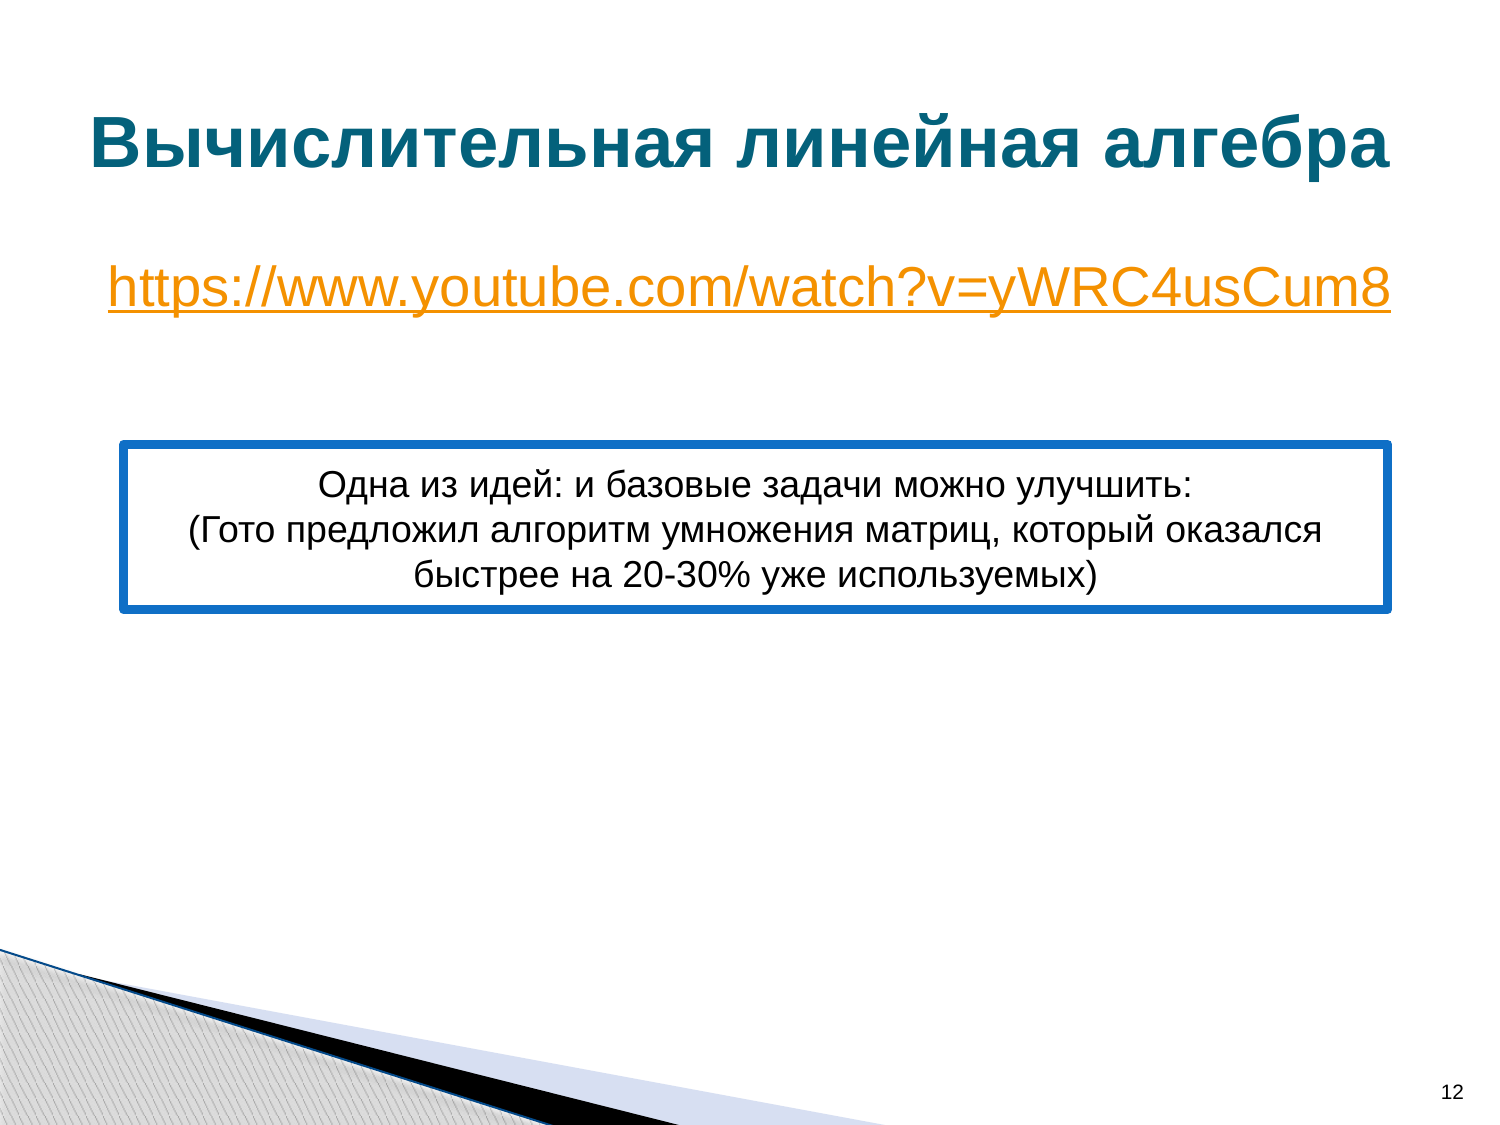

# Вычислительная линейная алгебра
https://www.youtube.com/watch?v=yWRC4usCum8

Одна из идей: и базовые задачи можно улучшить:
(Гото предложил алгоритм умножения матриц, который оказался быстрее на 20-30% уже используемых)
12